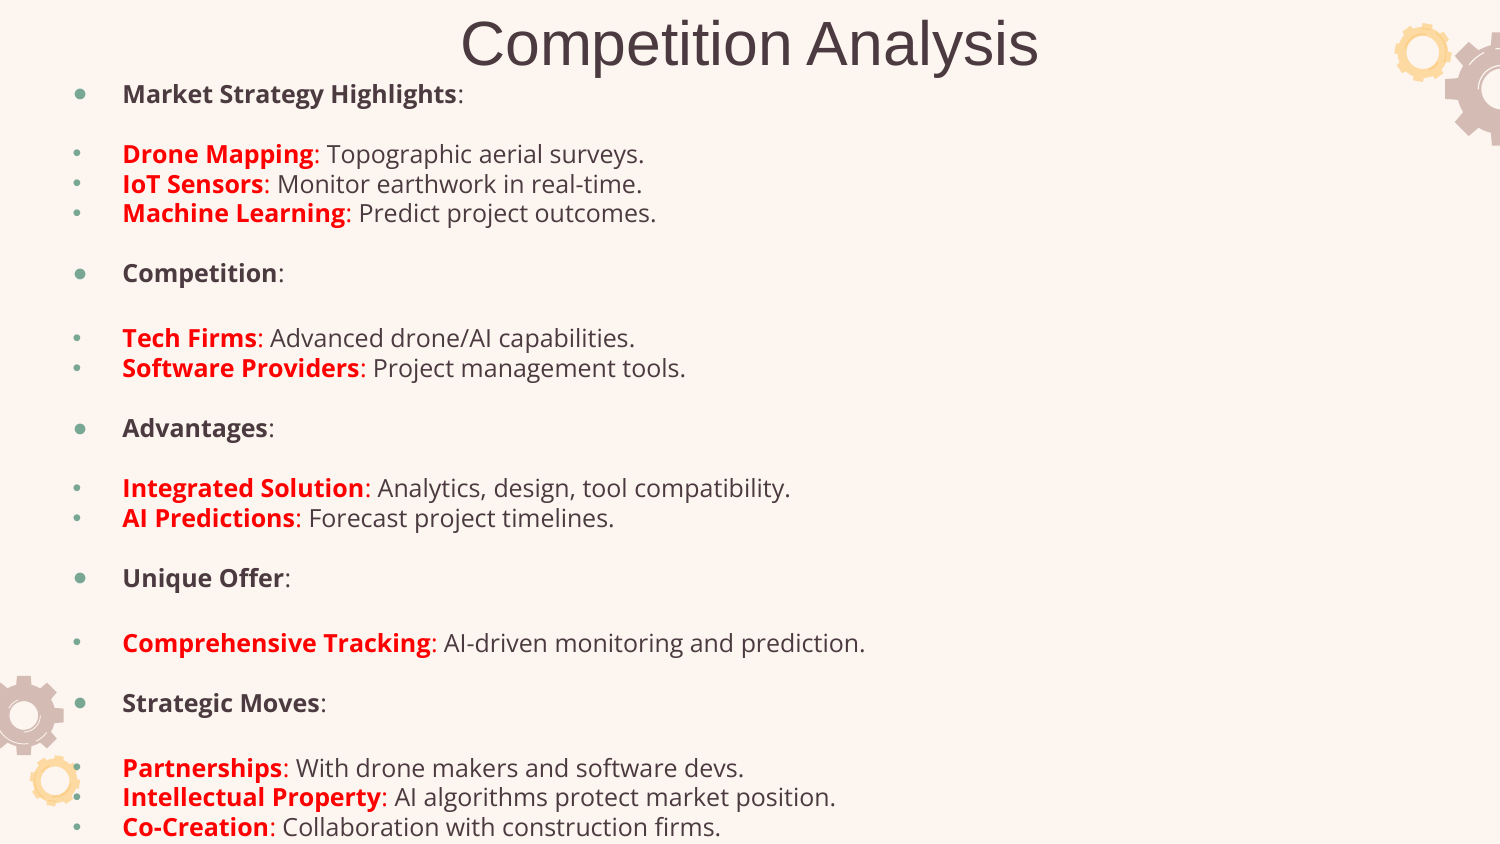

# Competition Analysis
Market Strategy Highlights:

Drone Mapping: Topographic aerial surveys.
IoT Sensors: Monitor earthwork in real-time.
Machine Learning: Predict project outcomes.

Competition:

Tech Firms: Advanced drone/AI capabilities.
Software Providers: Project management tools.

Advantages:

Integrated Solution: Analytics, design, tool compatibility.
AI Predictions: Forecast project timelines.

Unique Offer:

Comprehensive Tracking: AI-driven monitoring and prediction.

Strategic Moves:

Partnerships: With drone makers and software devs.
Intellectual Property: AI algorithms protect market position.
Co-Creation: Collaboration with construction firms.